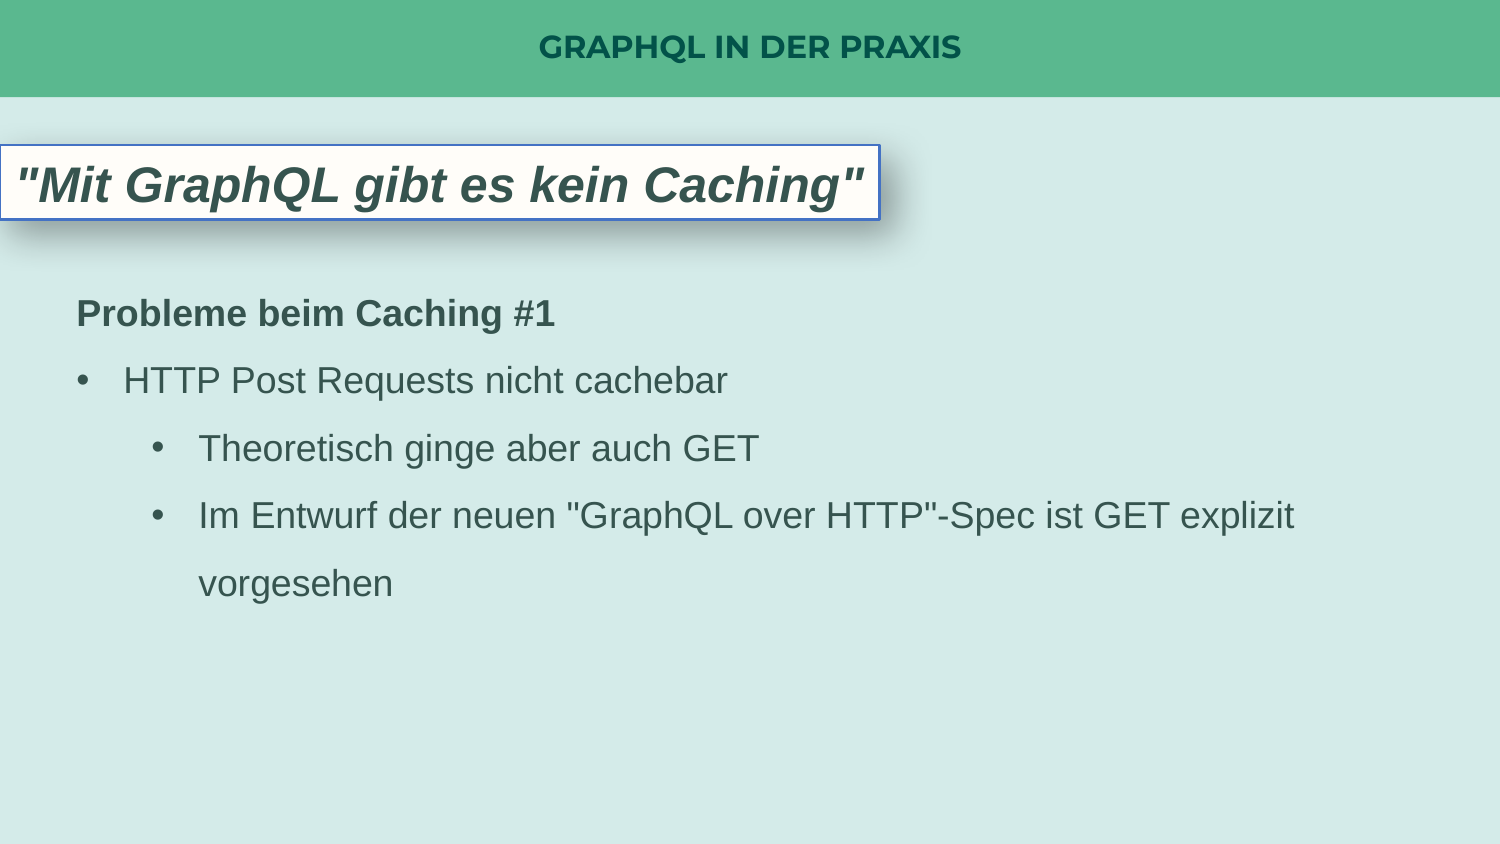

# GraphQL in der Praxis
"Mit GraphQL gibt es kein Caching"
Probleme beim Caching #1
HTTP Post Requests nicht cachebar
Theoretisch ginge aber auch GET
Im Entwurf der neuen "GraphQL over HTTP"-Spec ist GET explizit vorgesehen